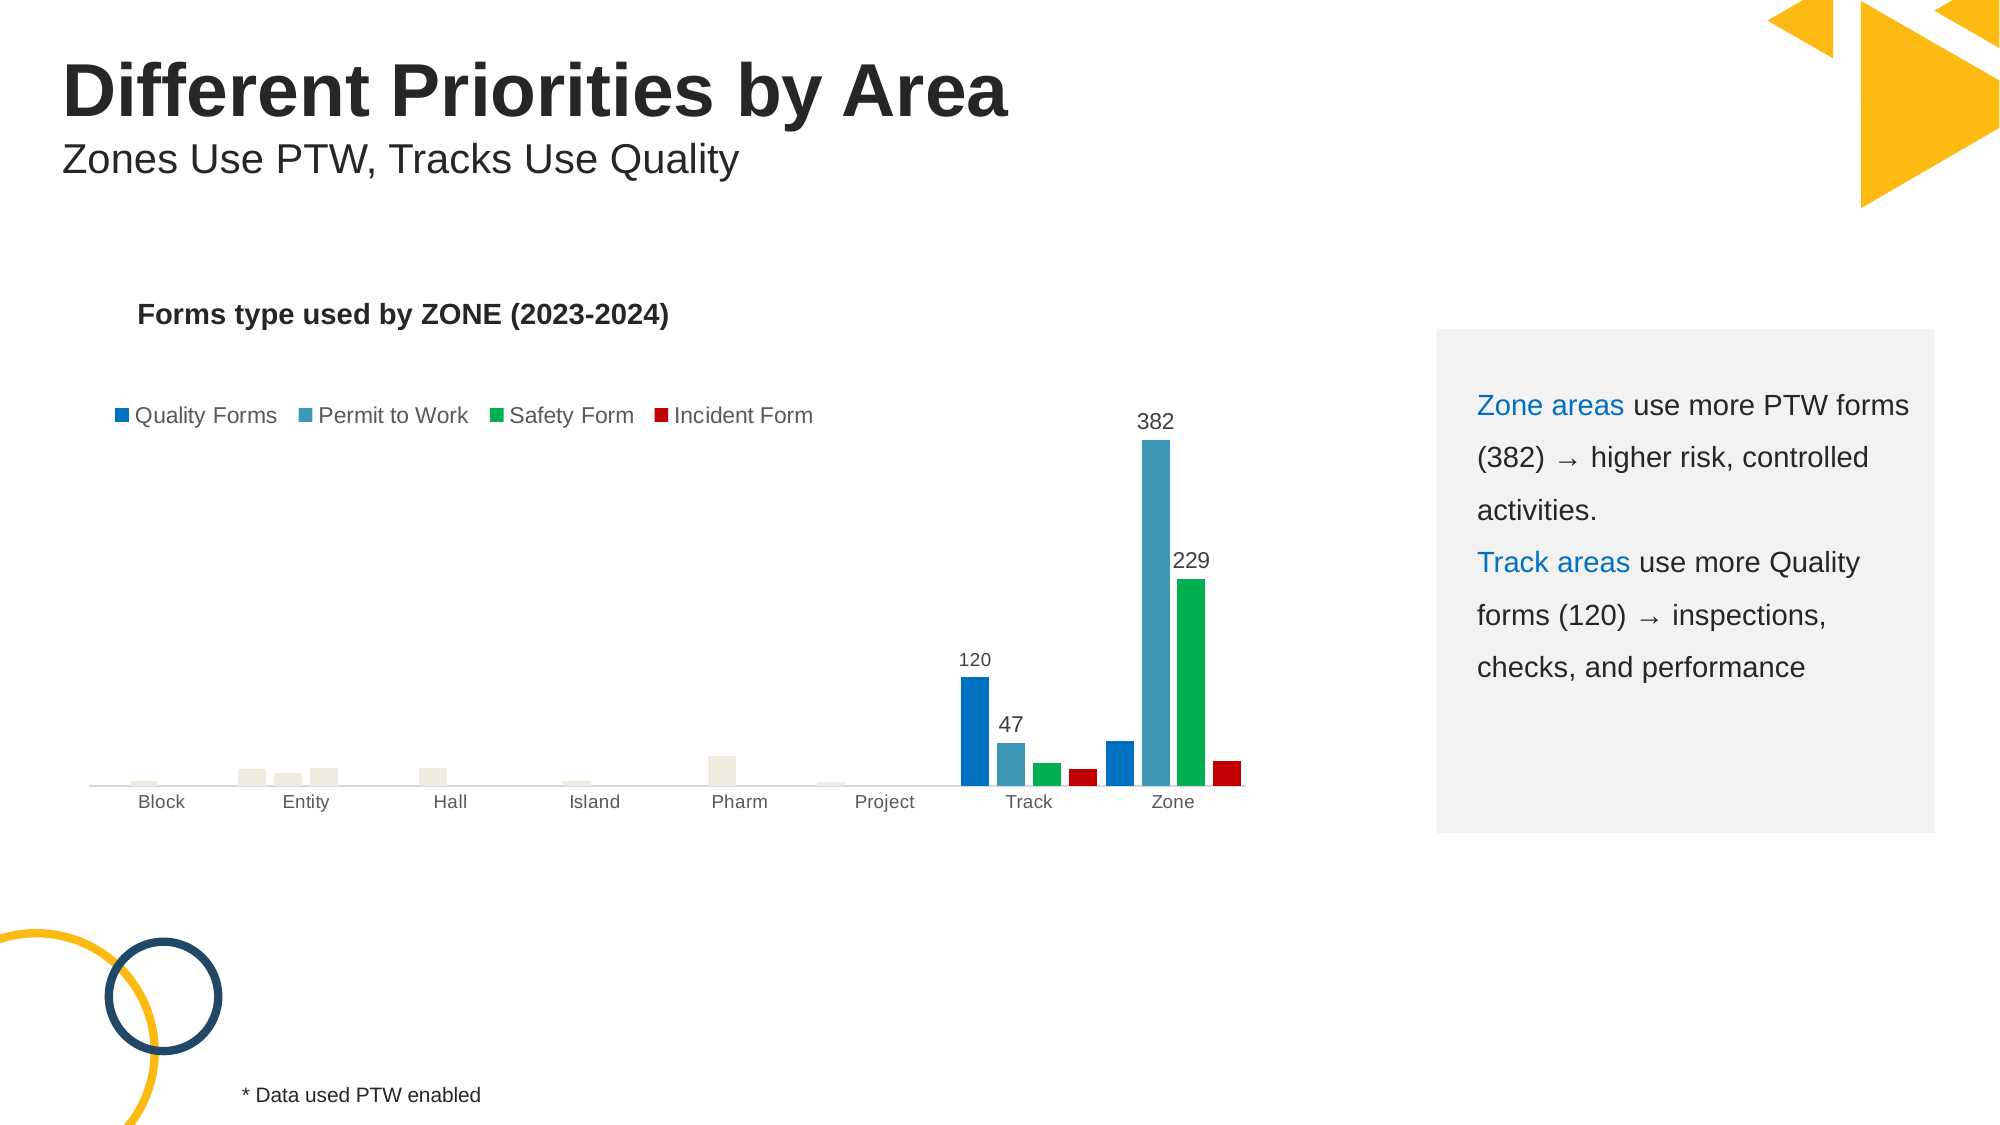

# Different Priorities by Area Zones Use PTW, Tracks Use Quality
Forms type used by ZONE (2023-2024)

Zone areas use more PTW forms (382) → higher risk, controlled activities.
Track areas use more Quality forms (120) → inspections, checks, and performance

### Chart

| Category | Quality Forms | Permit to Work | Safety Form | Incident Form |
|---|---|---|---|---|
| Block | None | 5.0 | None | None |
| Entity | 19.0 | 14.0 | 20.0 | None |
| Hall | None | 20.0 | None | None |
| Island | None | 5.0 | None | None |
| Pharm | None | 33.0 | None | None |
| Project | 4.0 | None | None | None |
| Track | 120.0 | 47.0 | 25.0 | 19.0 |
| Zone | 49.0 | 382.0 | 229.0 | 27.0 |

* Data used PTW enabled